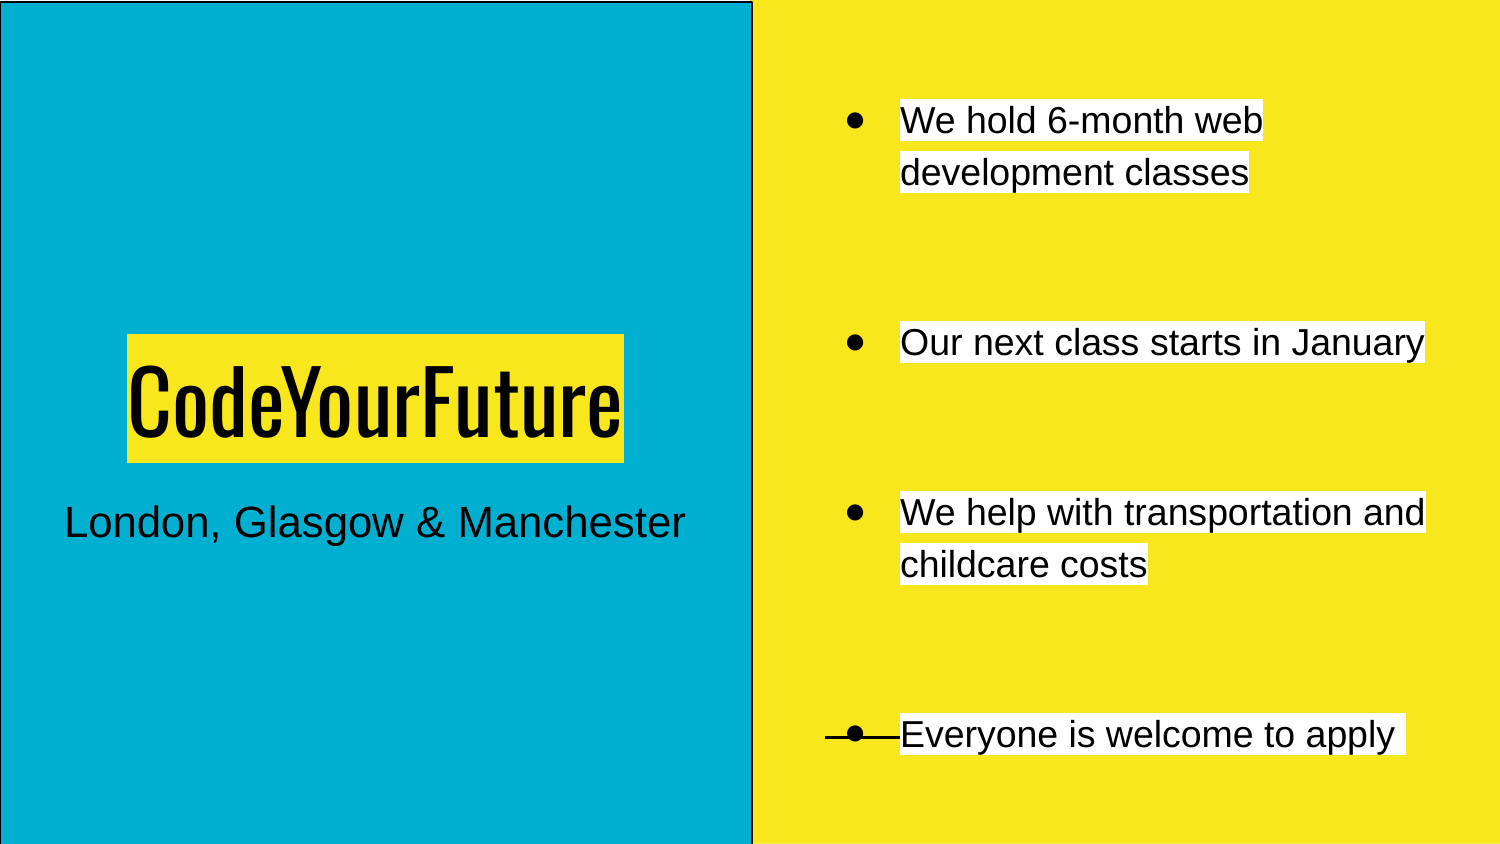

We hold 6-month web development classes

Our next class starts in January

We help with transportation and childcare costs

Everyone is welcome to apply
# CodeYourFuture
London, Glasgow & Manchester